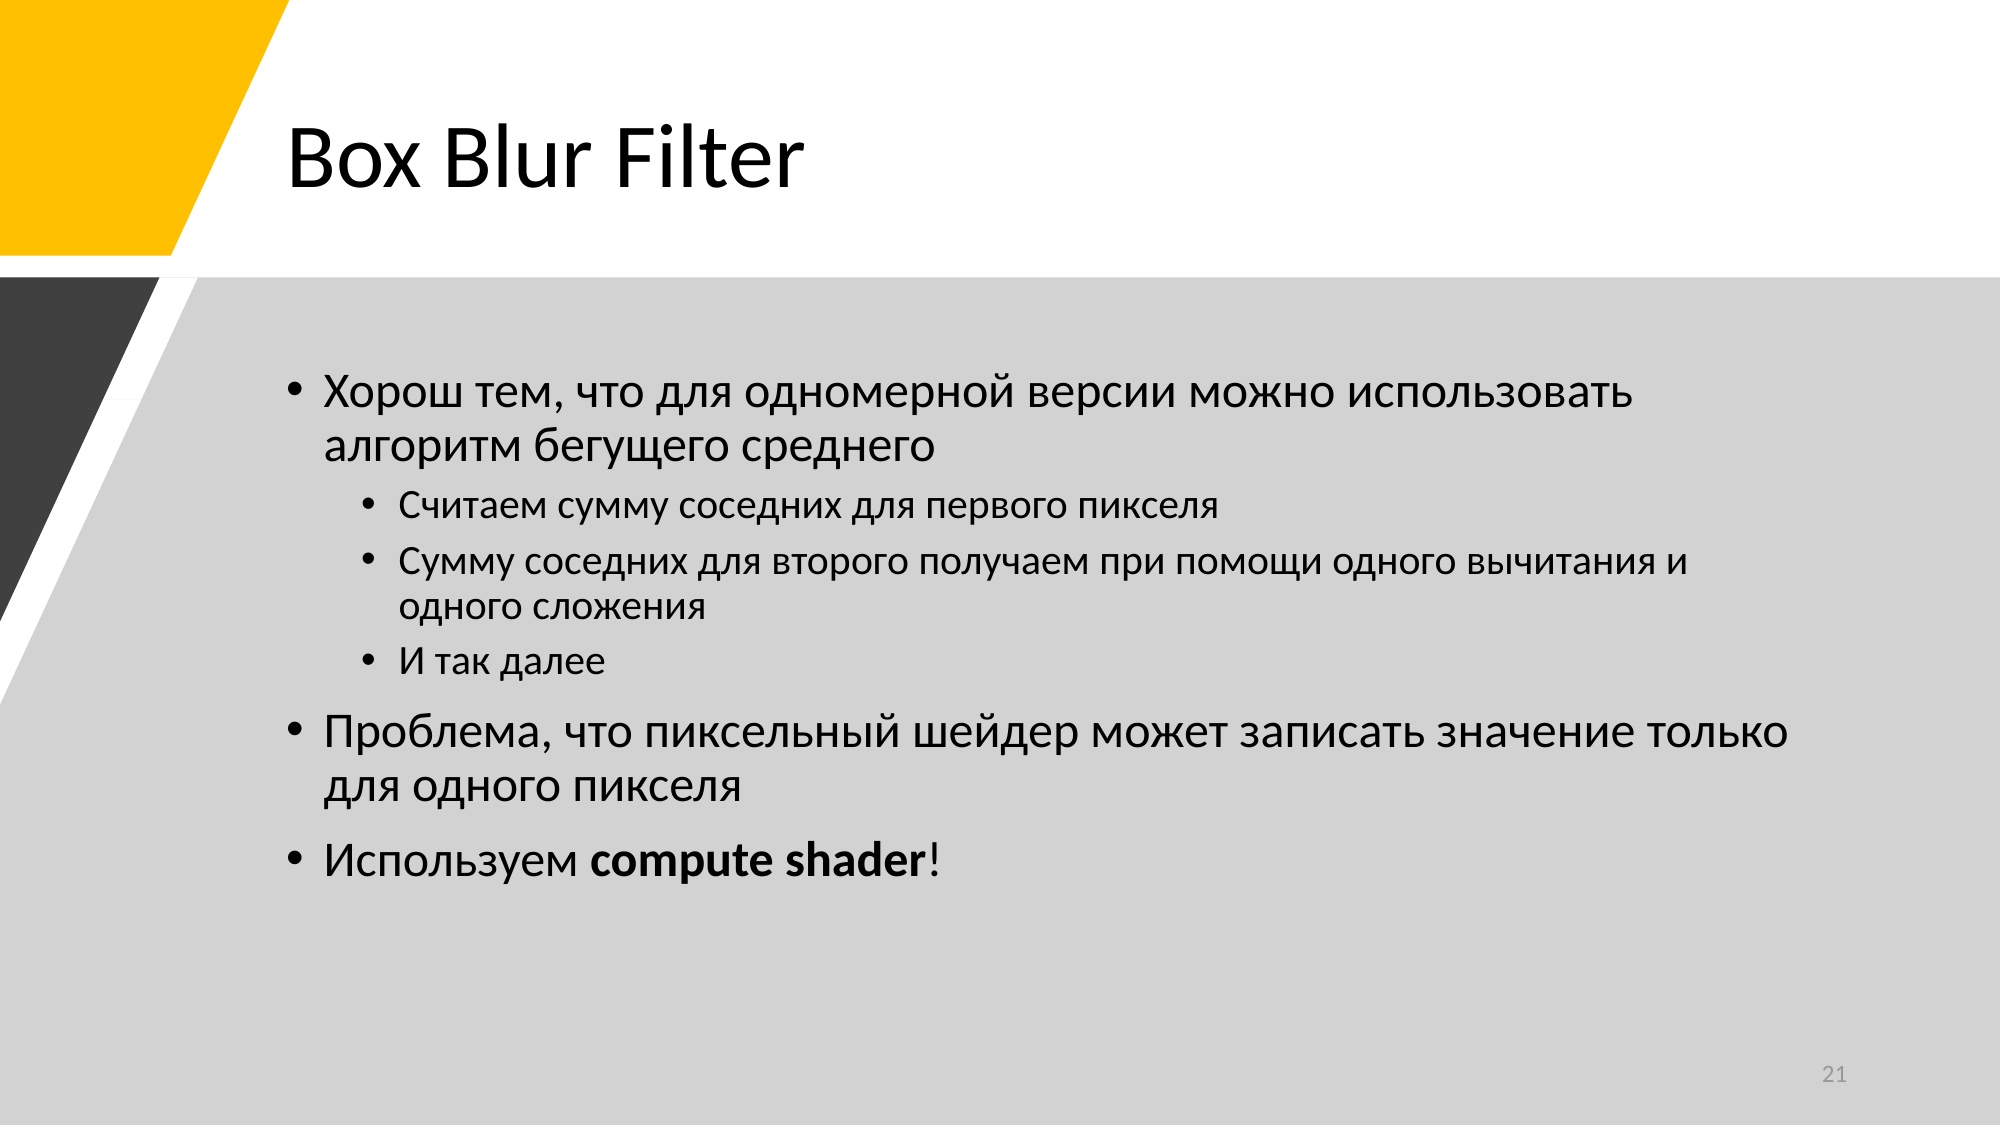

# Box Blur Filter

Хорош тем, что для одномерной версии можно использовать алгоритм бегущего среднего
Считаем сумму соседних для первого пикселя
Сумму соседних для второго получаем при помощи одного вычитания и одного сложения
И так далее
Проблема, что пиксельный шейдер может записать значение только для одного пикселя
Используем compute shader!

21